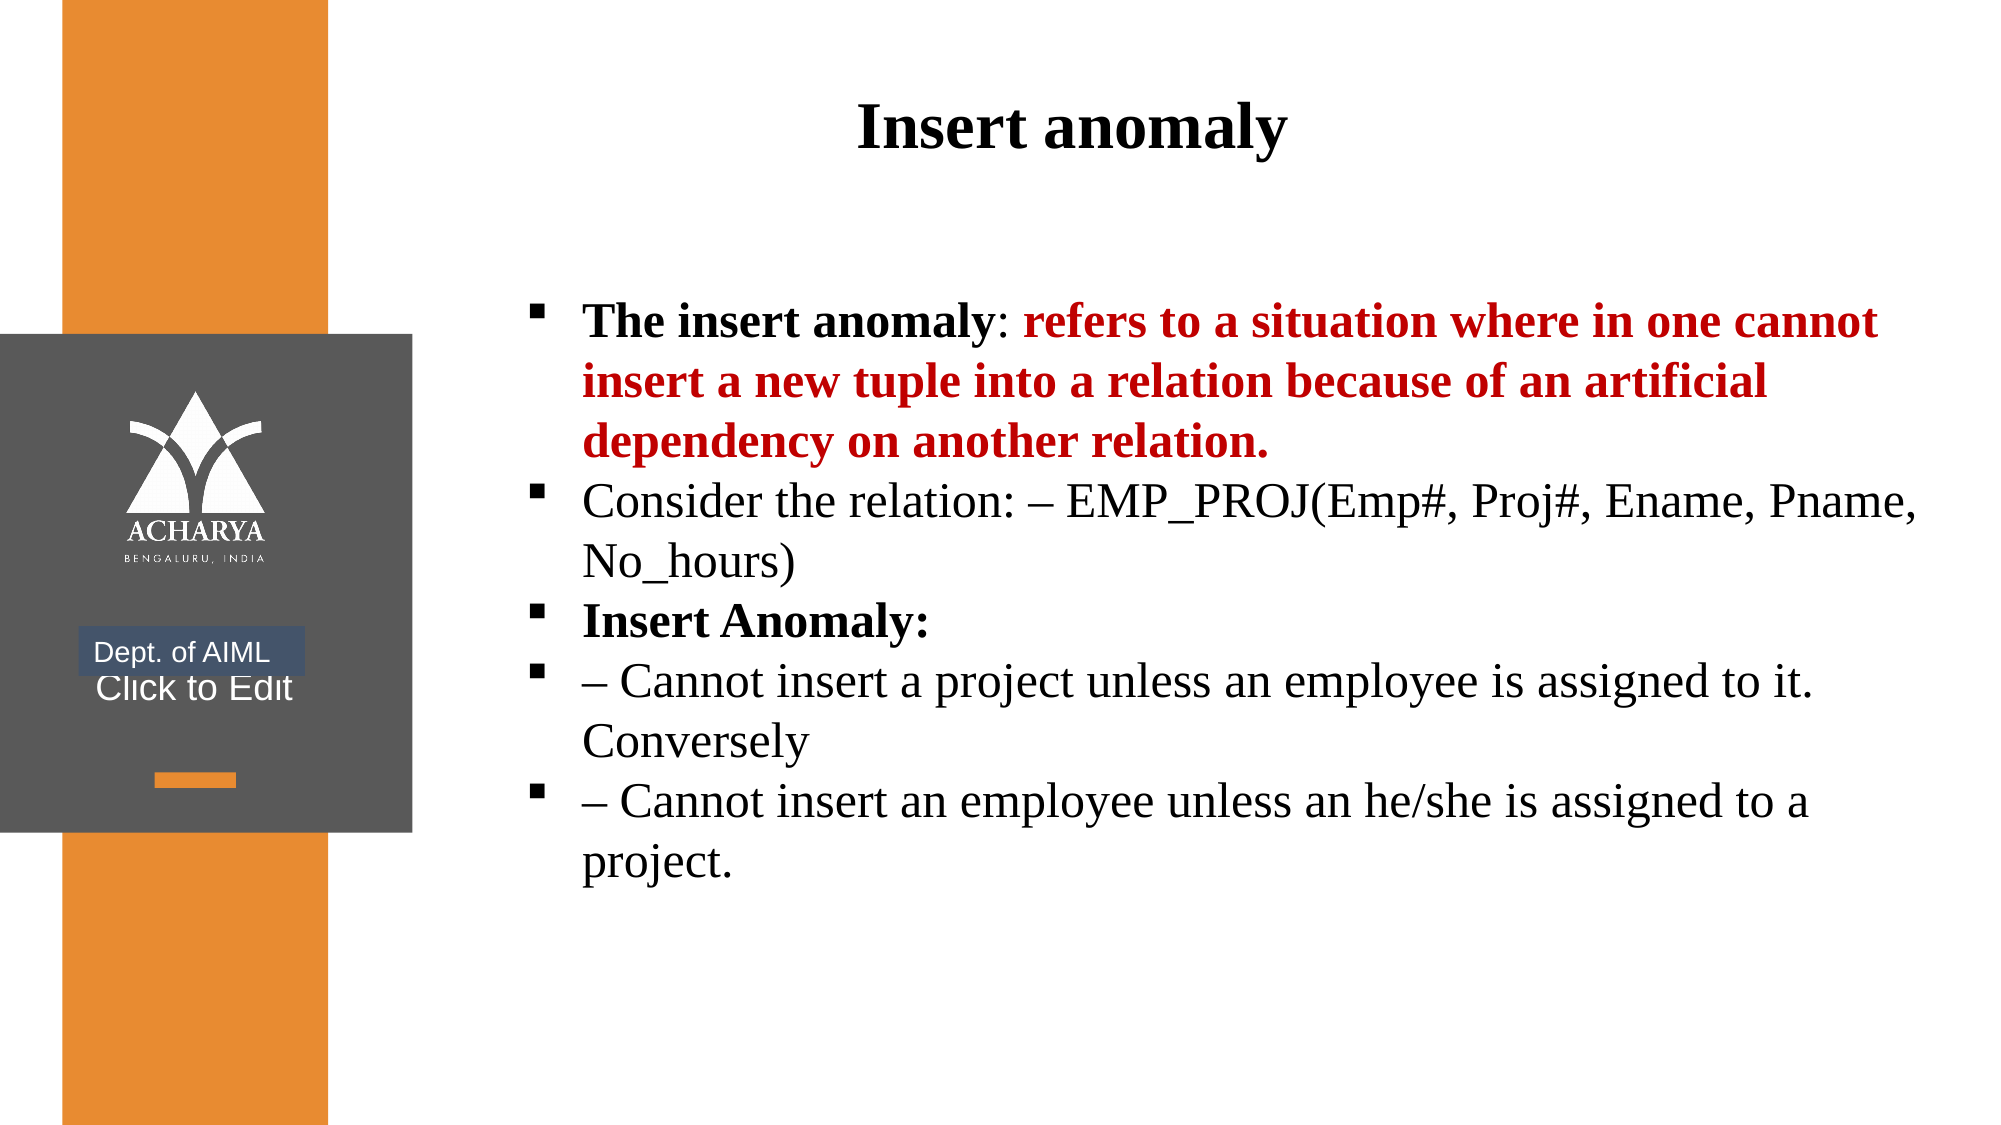

Insert anomaly
The insert anomaly: refers to a situation where in one cannot insert a new tuple into a relation because of an artificial dependency on another relation.
Consider the relation: – EMP_PROJ(Emp#, Proj#, Ename, Pname, No_hours)
Insert Anomaly:
– Cannot insert a project unless an employee is assigned to it. Conversely
– Cannot insert an employee unless an he/she is assigned to a project.
Dept. of AIML